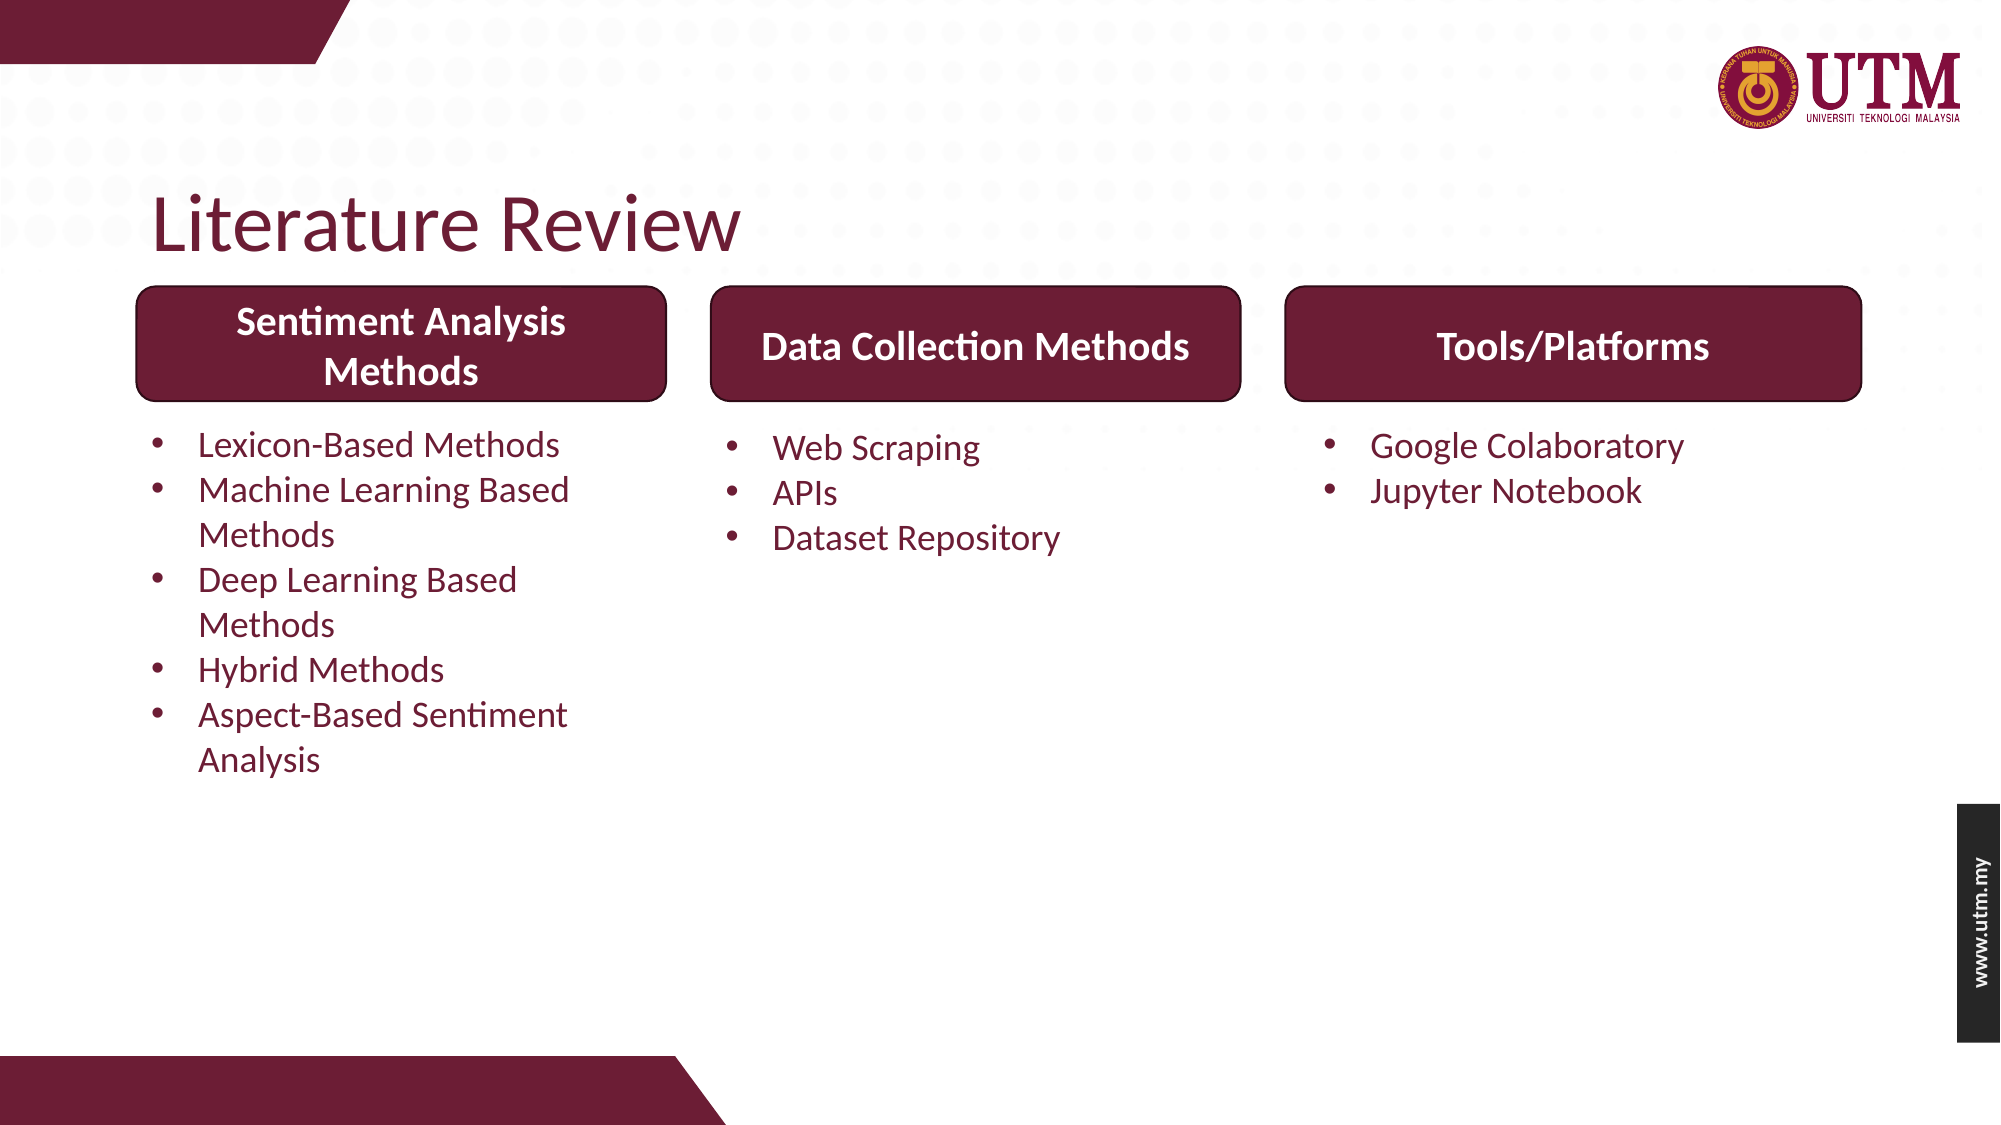

# Literature Review
Data Collection Methods
Sentiment Analysis Methods
Tools/Platforms
Lexicon-Based Methods
Machine Learning Based Methods
Deep Learning Based Methods
Hybrid Methods
Aspect-Based Sentiment Analysis
Google Colaboratory
Jupyter Notebook
Web Scraping
APIs
Dataset Repository